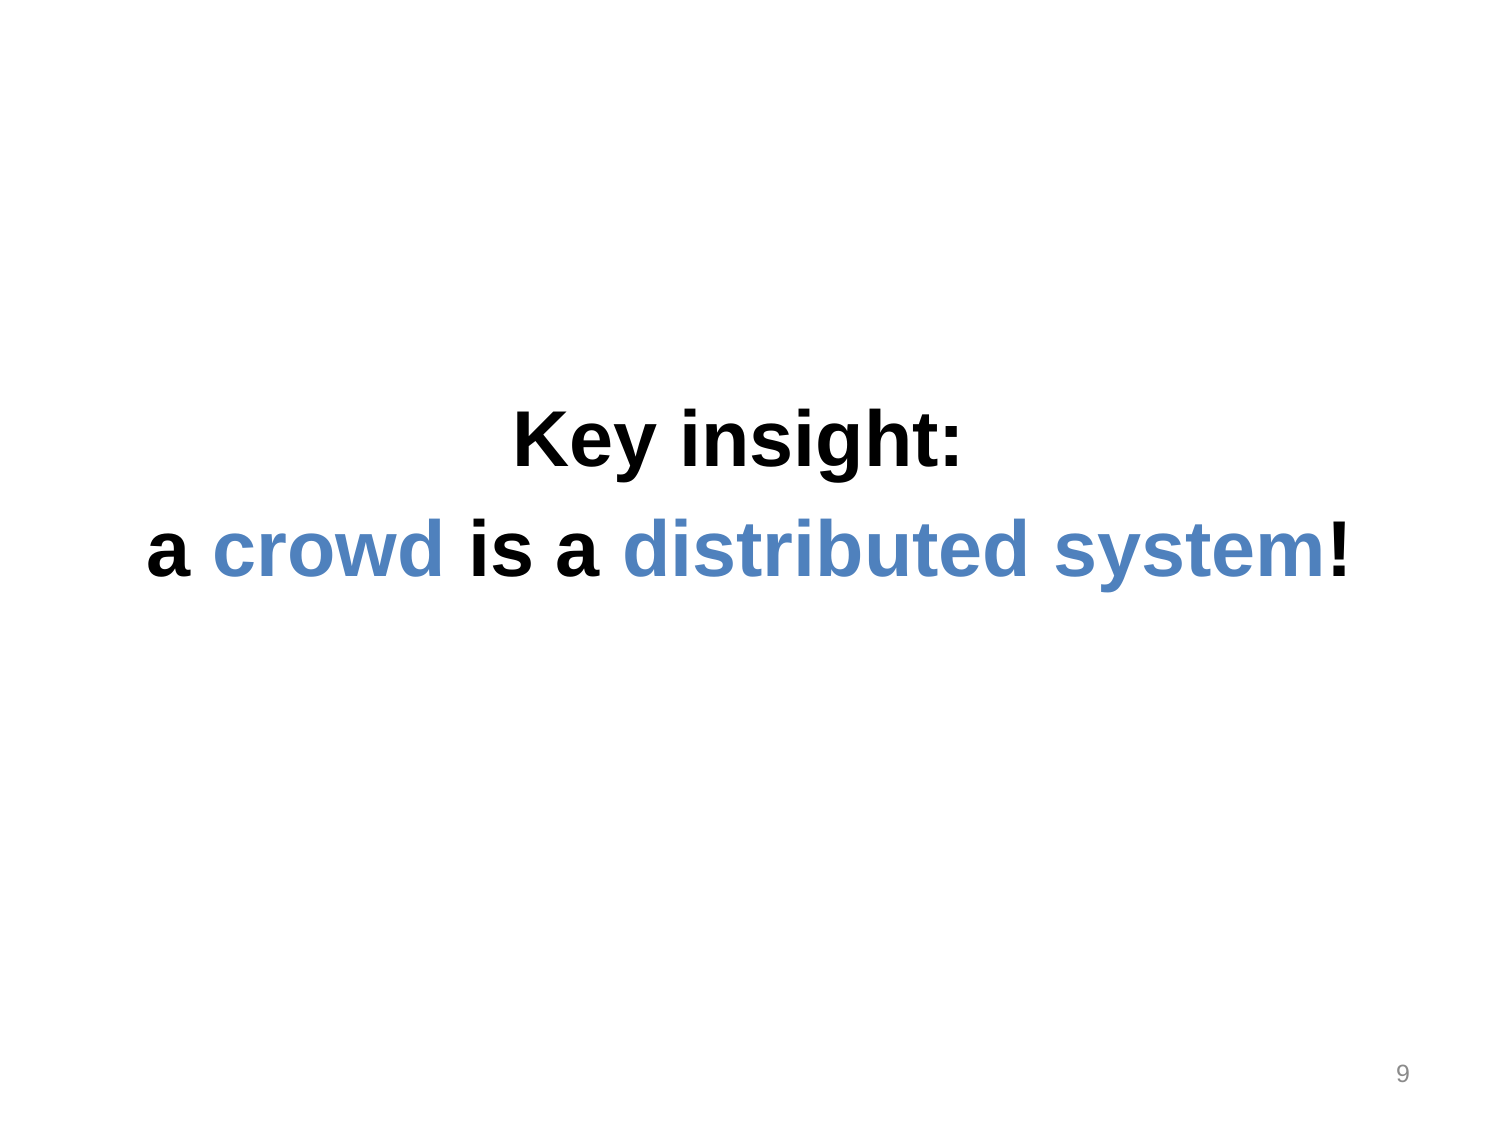

Key insight:
a crowd is a distributed system!

9